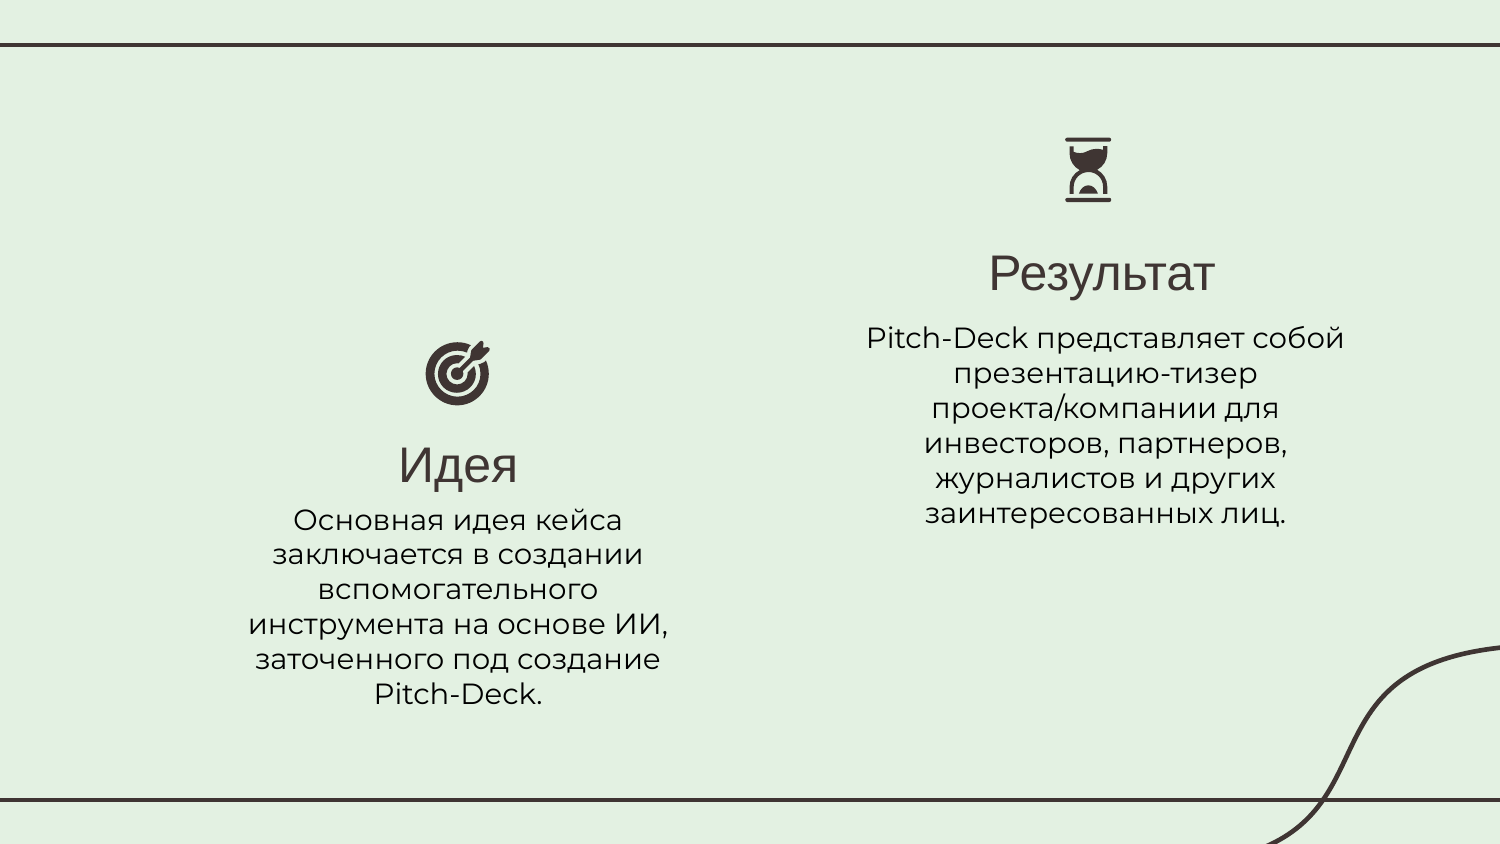

Результат
Pitch-Deck представляет собой презентацию-тизер проекта/компании для инвесторов, партнеров, журналистов и других заинтересованных лиц.

Идея
Основная идея кейса заключается в создании вспомогательного инструмента на основе ИИ, заточенного под создание Pitch-Deck.